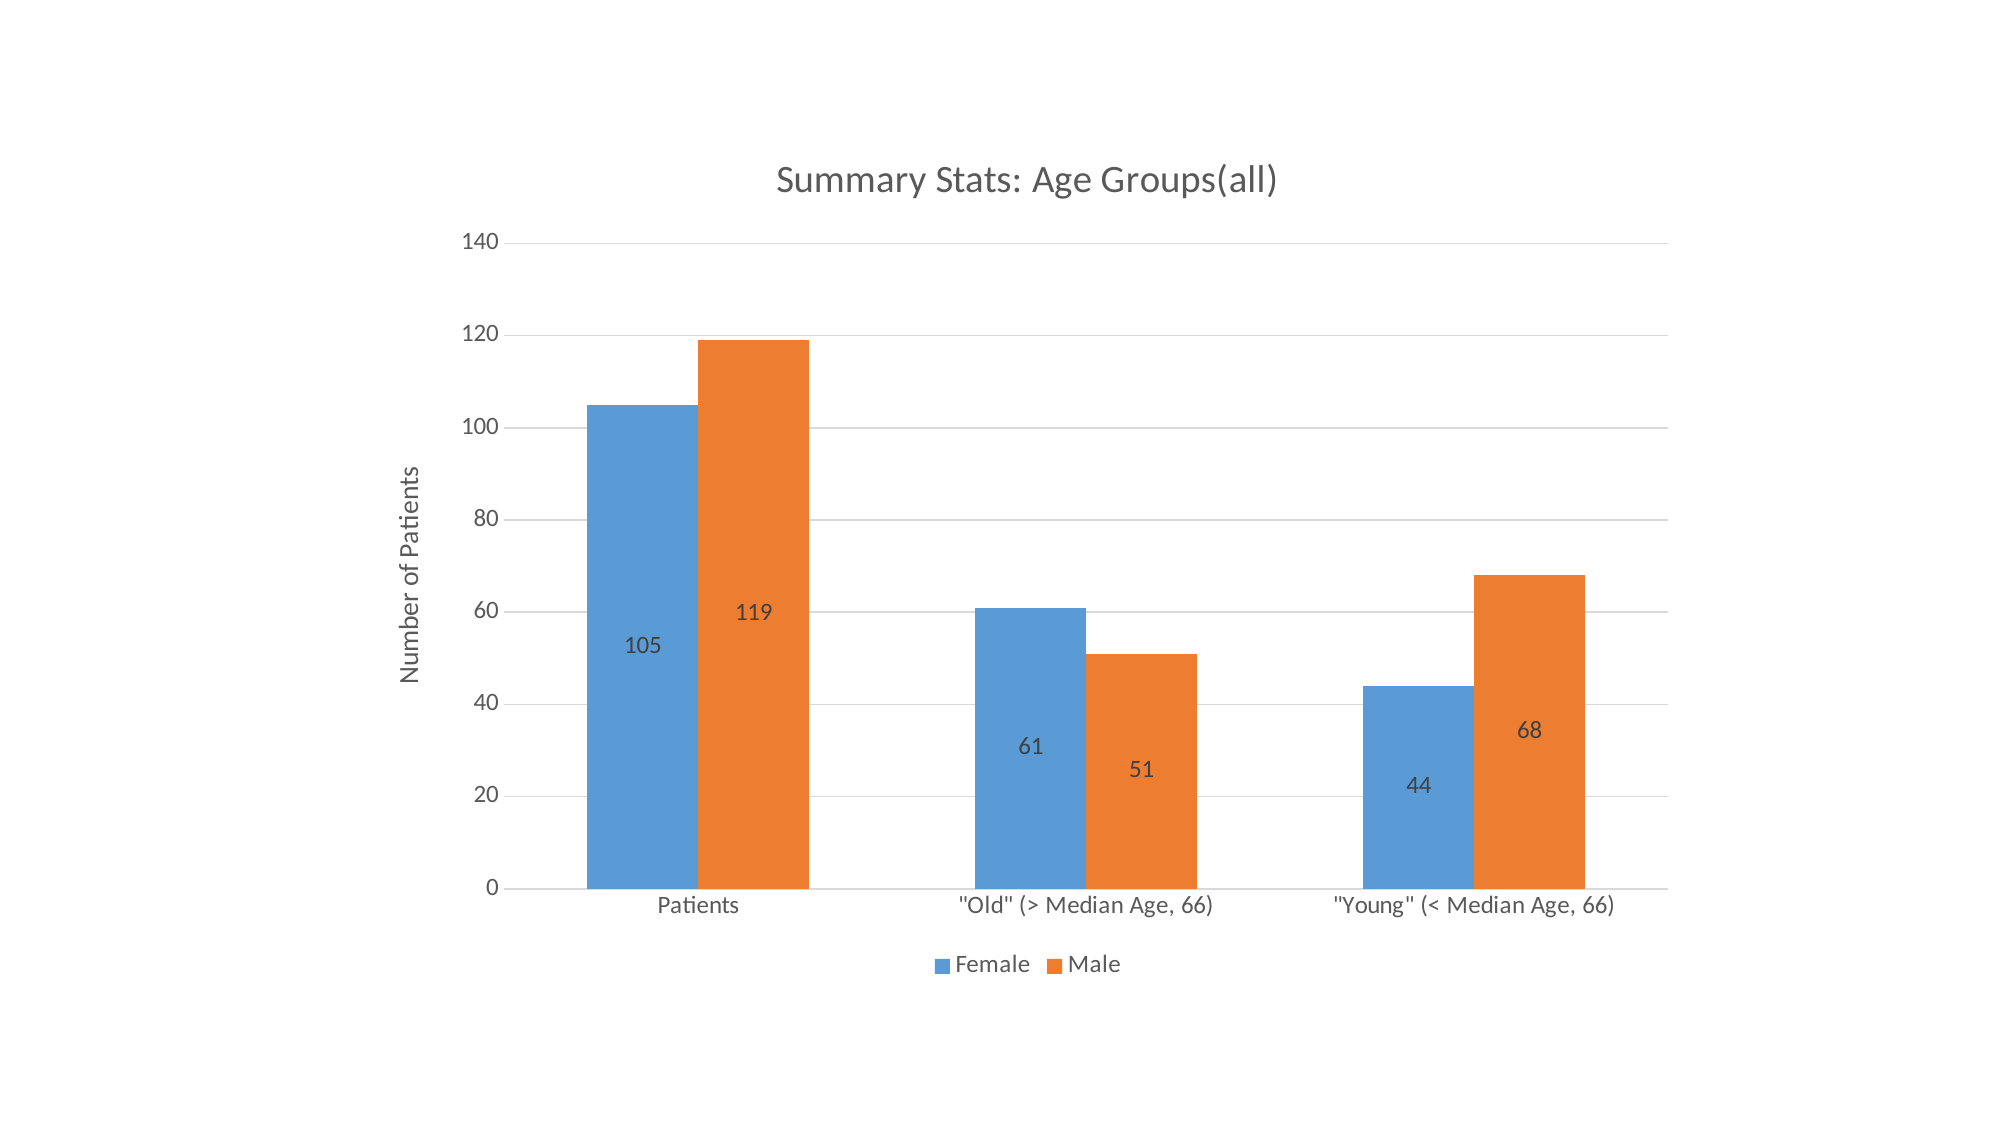

### Chart: Summary Stats: Age Groups(all)

| Category | Female | Male |
|---|---|---|
| Patients | 105.0 | 119.0 |
| "Old" (> Median Age, 66) | 61.0 | 51.0 |
| "Young" (< Median Age, 66) | 44.0 | 68.0 |